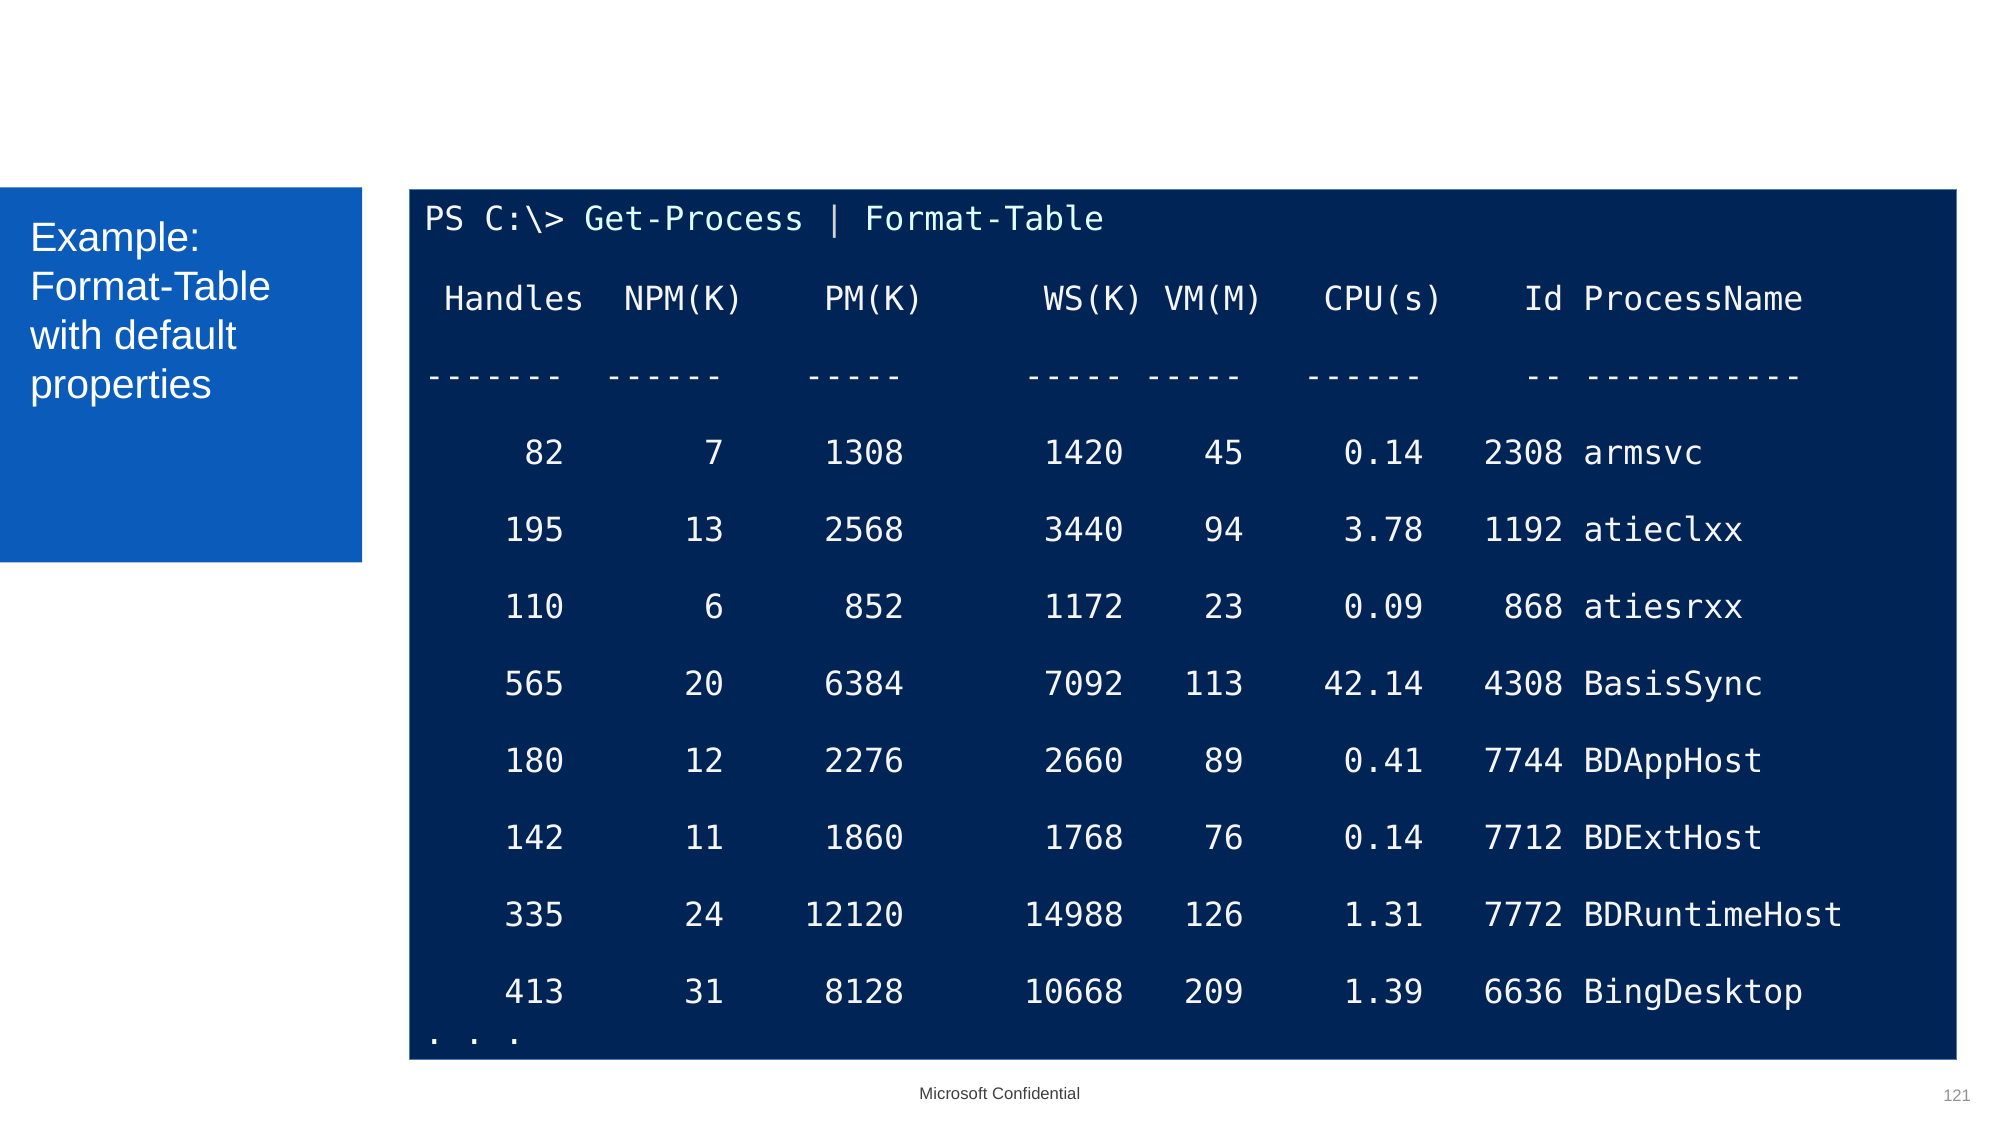

# Example: Format-Table with default properties
| PS C:\> Get-Process | Format-Table Handles NPM(K) PM(K) WS(K) VM(M) CPU(s) Id ProcessName ------- ------ ----- ----- ----- ------ -- ----------- 82 7 1308 1420 45 0.14 2308 armsvc 195 13 2568 3440 94 3.78 1192 atieclxx 110 6 852 1172 23 0.09 868 atiesrxx 565 20 6384 7092 113 42.14 4308 BasisSync 180 12 2276 2660 89 0.41 7744 BDAppHost 142 11 1860 1768 76 0.14 7712 BDExtHost 335 24 12120 14988 126 1.31 7772 BDRuntimeHost 413 31 8128 10668 209 1.39 6636 BingDesktop . . . |
| --- |
121